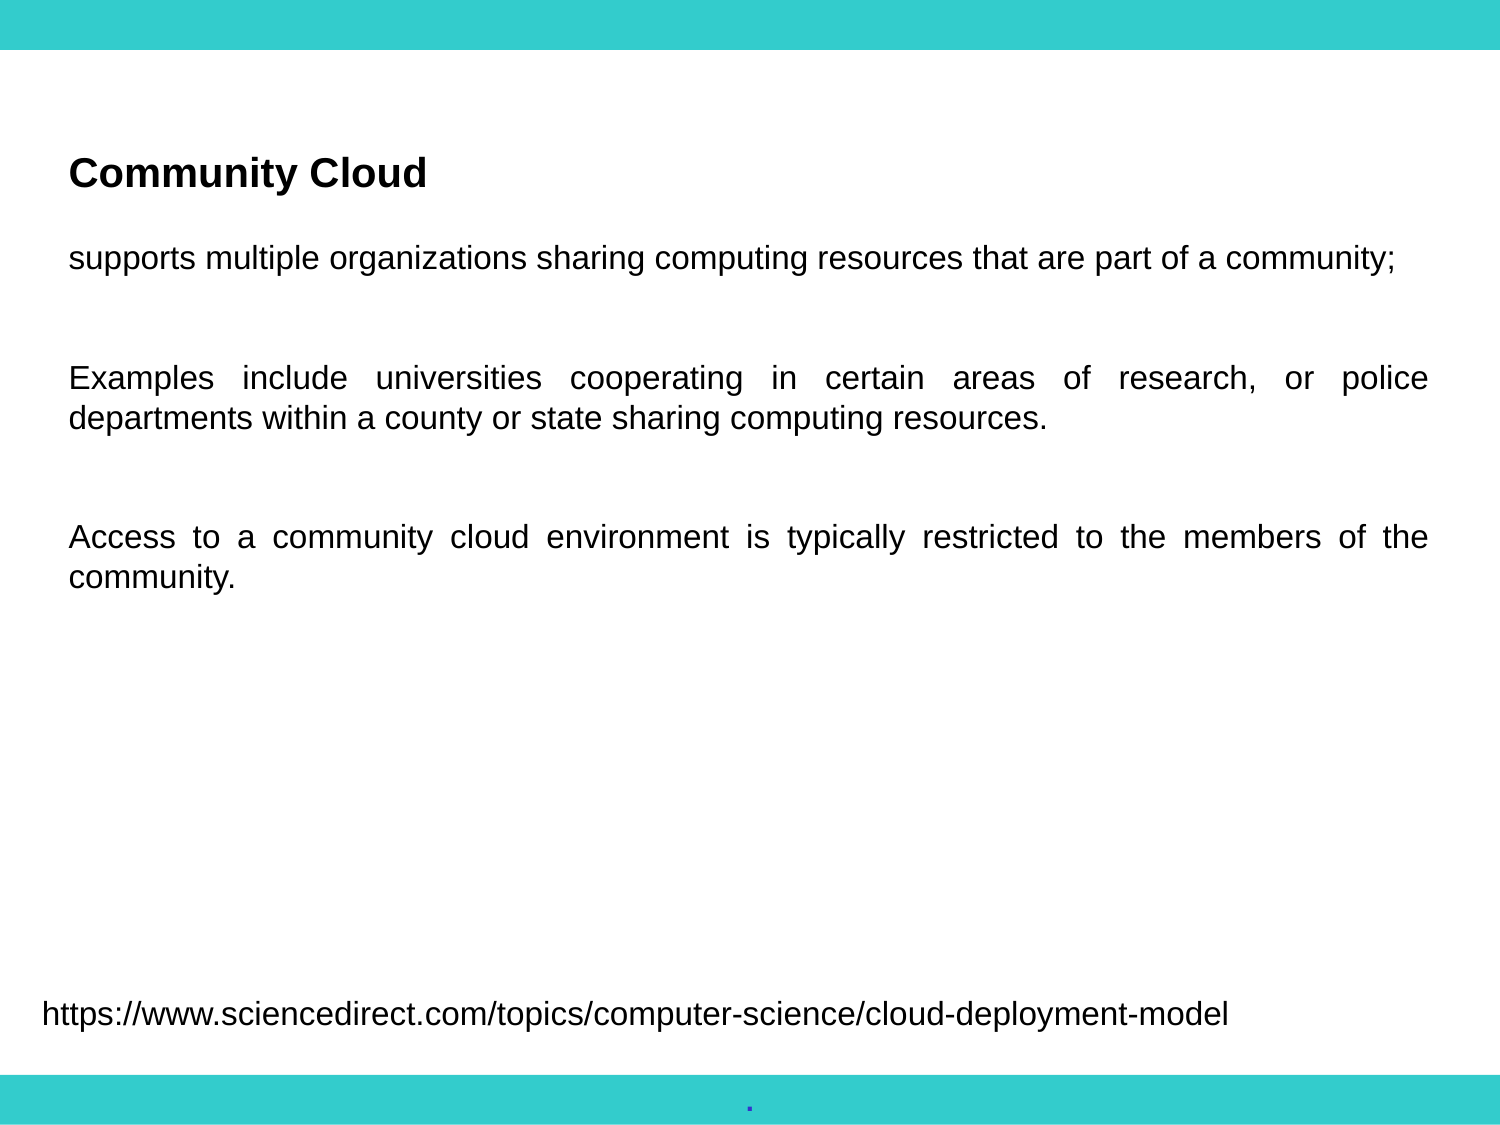

Community Cloud

supports multiple organizations sharing computing resources that are part of a community;

Examples include universities cooperating in certain areas of research, or police departments within a county or state sharing computing resources.

Access to a community cloud environment is typically restricted to the members of the community.

https://www.sciencedirect.com/topics/computer-science/cloud-deployment-model
.